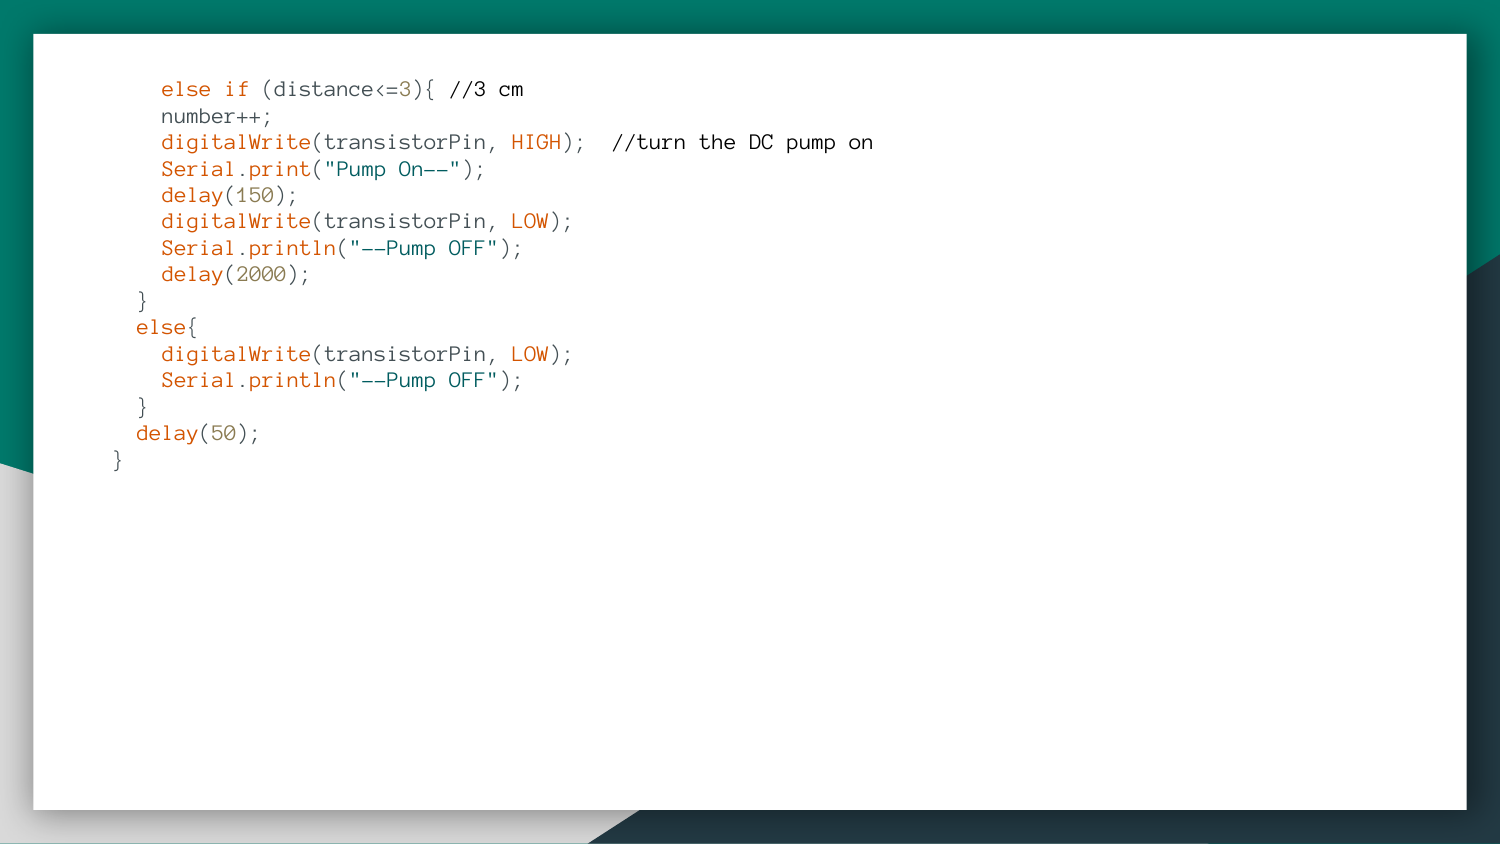

| else if (distance<=3){ //3 cm number++; digitalWrite(transistorPin, HIGH); //turn the DC pump on Serial.print("Pump On--"); delay(150); digitalWrite(transistorPin, LOW); Serial.println("--Pump OFF"); delay(2000); } else{ digitalWrite(transistorPin, LOW); Serial.println("--Pump OFF"); } delay(50); } |
| --- |
|  |